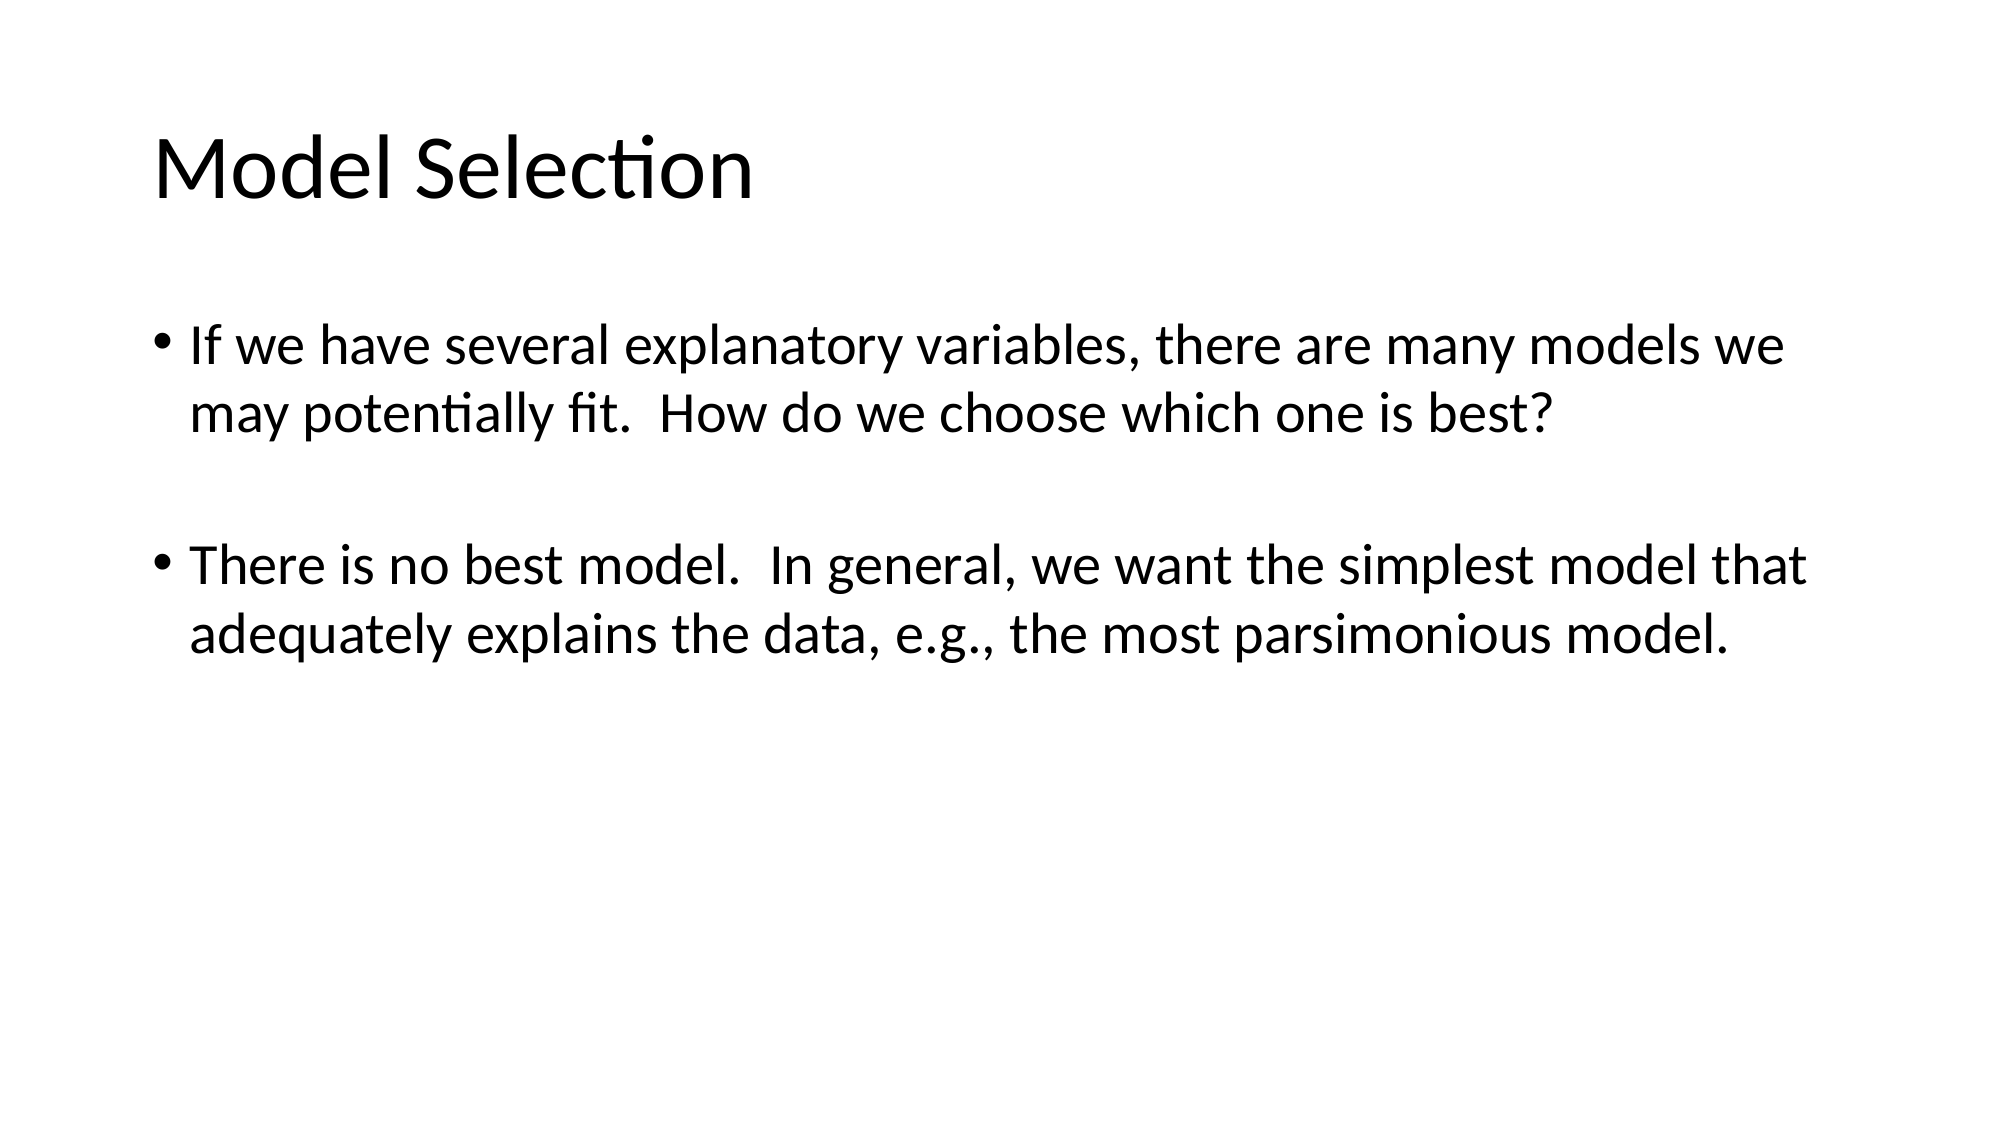

# Model Selection
If we have several explanatory variables, there are many models we may potentially fit.  How do we choose which one is best?
There is no best model.  In general, we want the simplest model that adequately explains the data, e.g., the most parsimonious model.